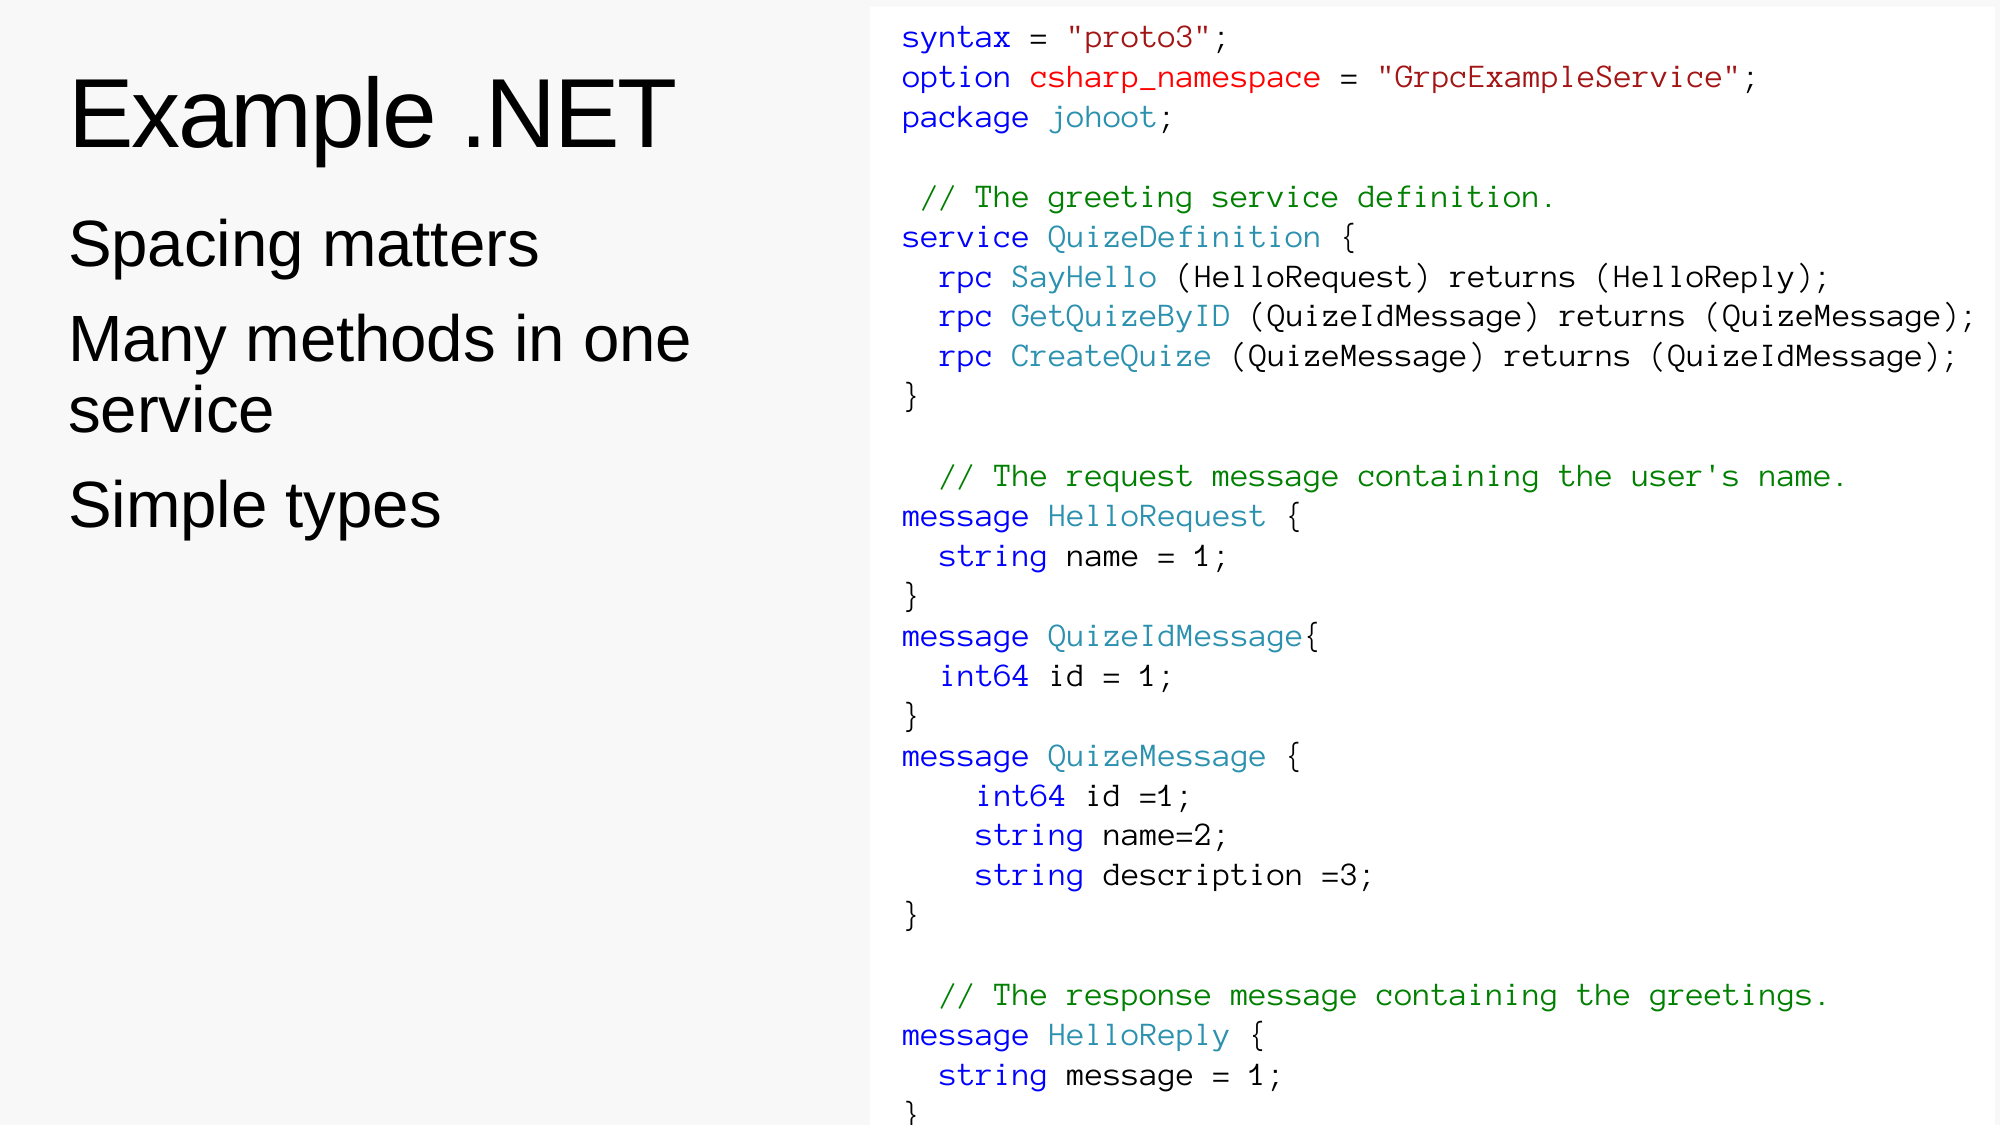

syntax = "proto3";
 option csharp_namespace = "GrpcExampleService";
 package johoot;

  // The greeting service definition.
 service QuizeDefinition {
   rpc SayHello (HelloRequest) returns (HelloReply);
   rpc GetQuizeByID (QuizeIdMessage) returns (QuizeMessage);
   rpc CreateQuize (QuizeMessage) returns (QuizeIdMessage);
 }

   // The request message containing the user's name.
 message HelloRequest {
   string name = 1;
 }
 message QuizeIdMessage{
   int64 id = 1;
 }
 message QuizeMessage {
     int64 id =1;
     string name=2;
     string description =3;
 }

   // The response message containing the greetings.
 message HelloReply {
   string message = 1;
 }
syntax = "proto3";

option csharp_namespace = "GrpcExampleService";

package johoot;

// The greeting service definition.
service QuizeDefinition {
  rpc SayHello (HelloRequest) returns (HelloReply);
  rpc GetQuizeByID (QuizeIdMessage) returns (QuizeMessage);
  rpc CreateQuize (QuizeMessage) returns (QuizeIdMessage);
}

// The request message containing the user's name.
message HelloRequest {
  string name = 1;
}
message QuizeIdMessage{
  int64 id = 1;
}

message QuizeMessage{
    int64 id =1;
    string name=2;
    string description =3;
    repeated QuestionMessage QuestionList =4;
}

message QuestionMessage{
    int64 id = 1;
    string text =2;
    map<bool, string> answers = 3;
}

// The response message containing the greetings.
message HelloReply {
  string message = 1;
}
# Example .NET
Spacing matters
Many methods in one service
Simple types